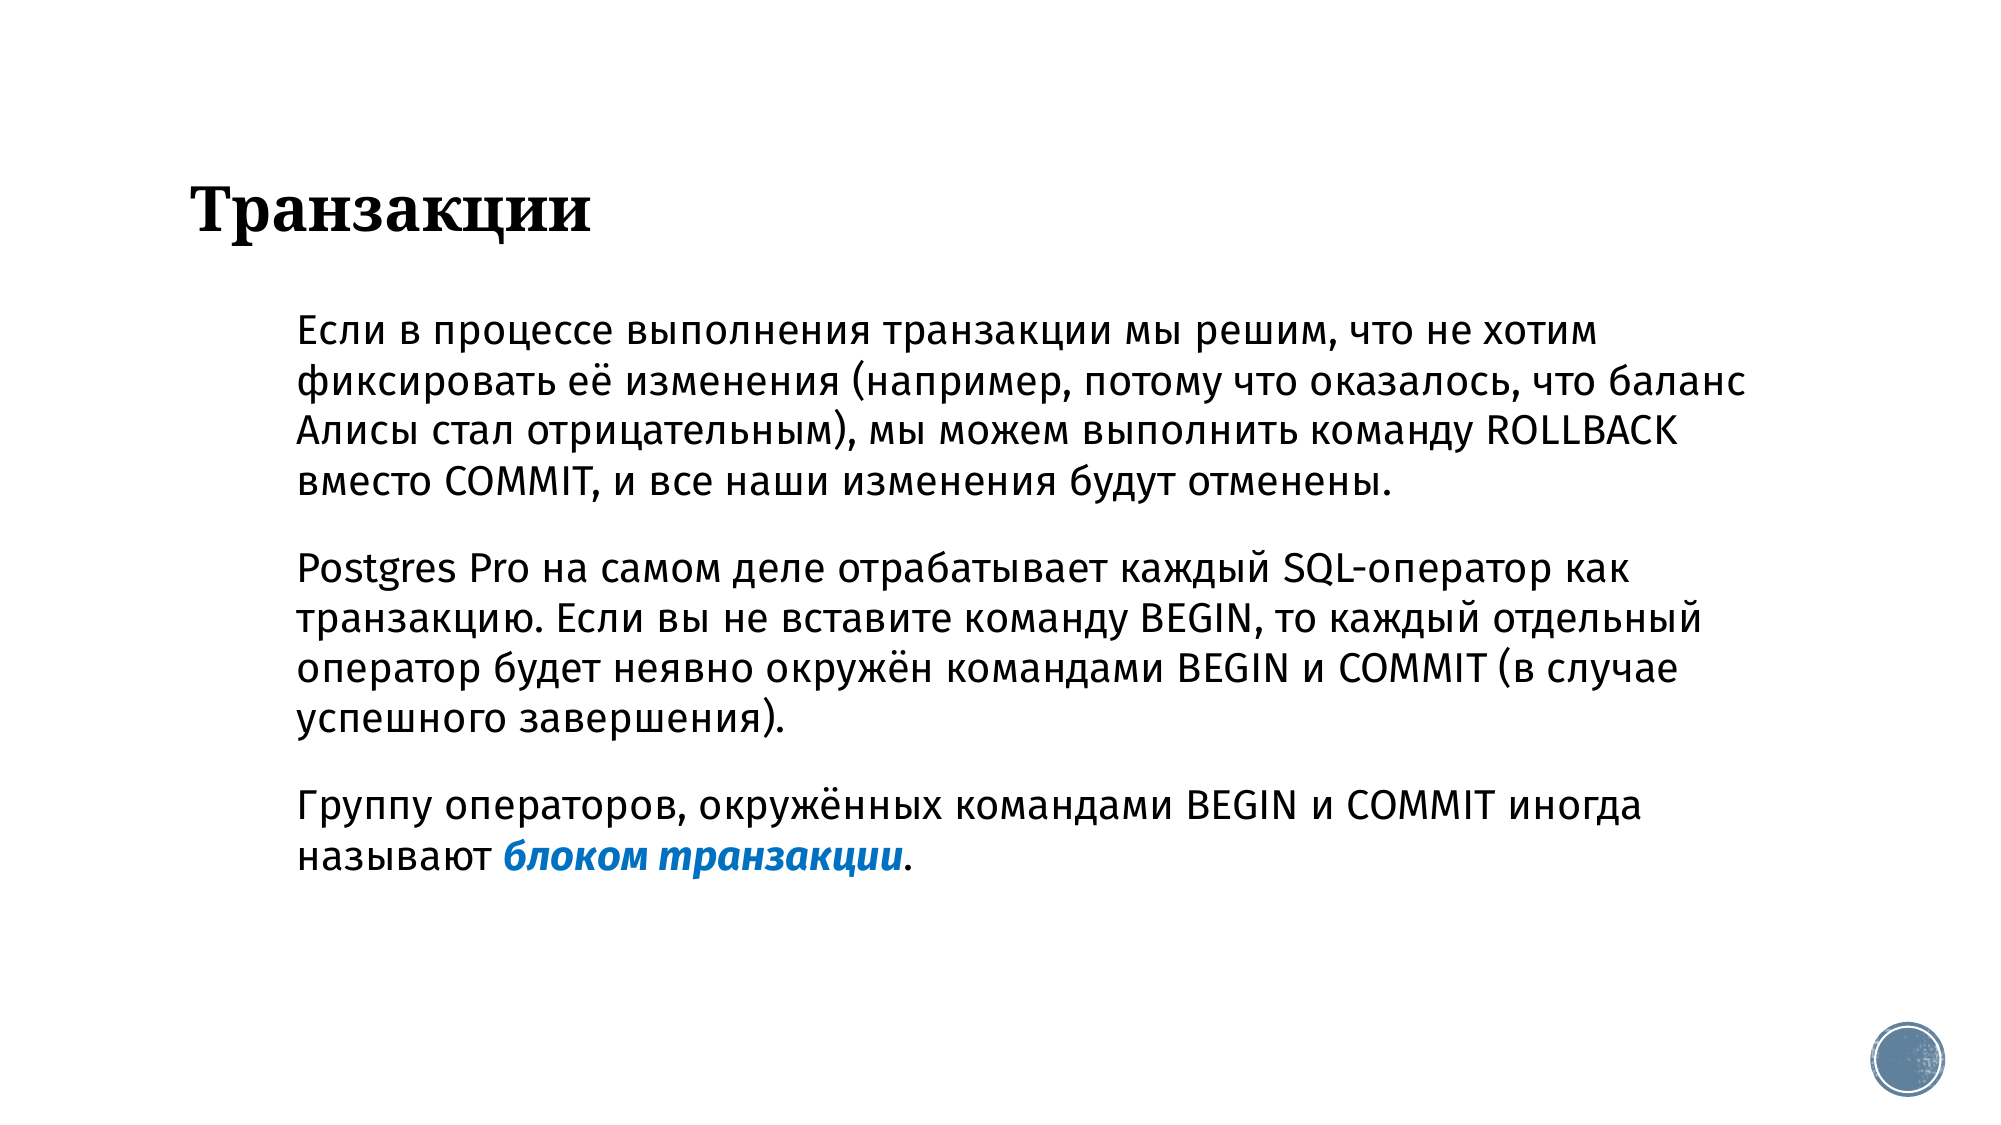

# Транзакции
Если в процессе выполнения транзакции мы решим, что не хотим фиксировать её изменения (например, потому что оказалось, что баланс Алисы стал отрицательным), мы можем выполнить команду ROLLBACK вместо COMMIT, и все наши изменения будут отменены.
Postgres Pro на самом деле отрабатывает каждый SQL-оператор как транзакцию. Если вы не вставите команду BEGIN, то каждый отдельный оператор будет неявно окружён командами BEGIN и COMMIT (в случае успешного завершения).
Группу операторов, окружённых командами BEGIN и COMMIT иногда называют блоком транзакции.